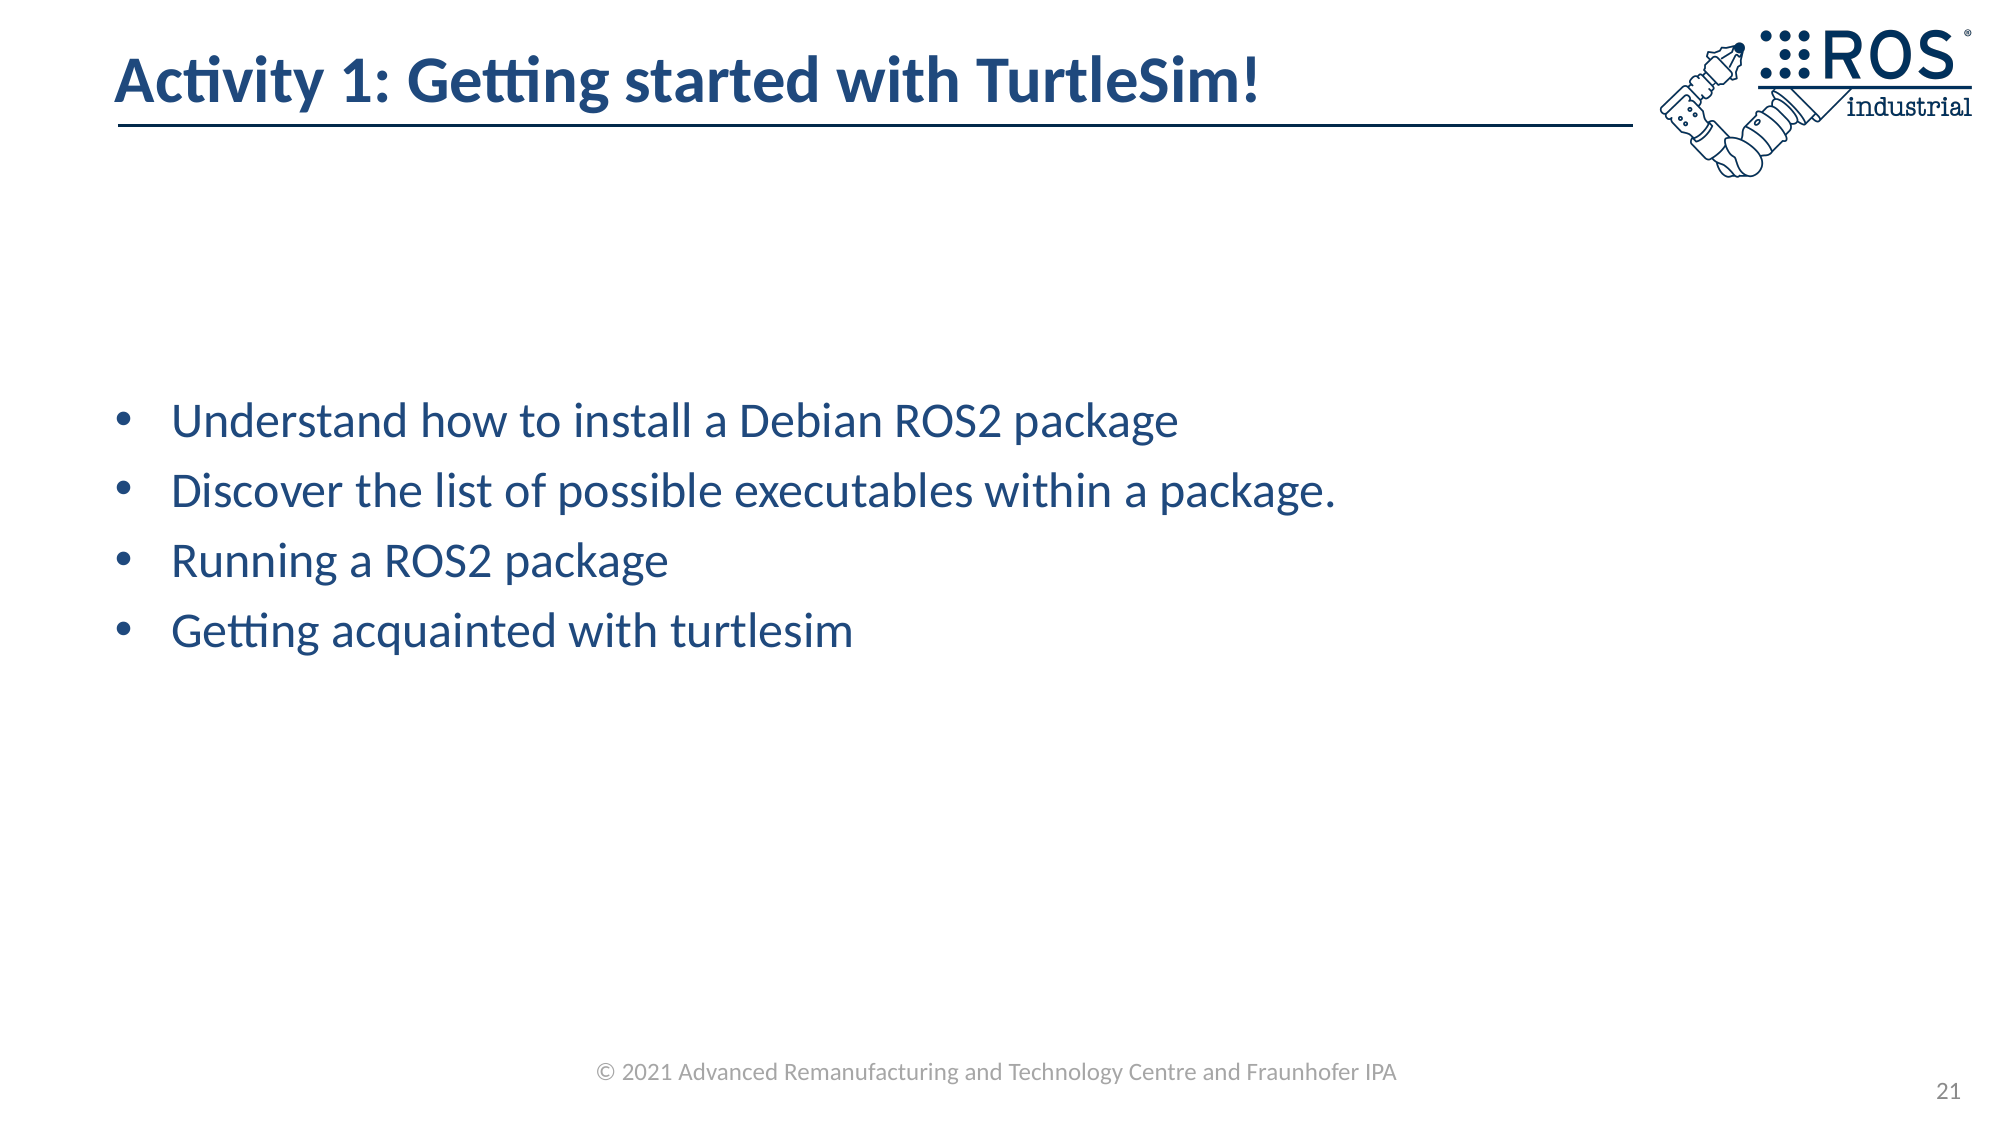

# Activity 1: Getting started with TurtleSim!
Understand how to install a Debian ROS2 package
Discover the list of possible executables within a package.
Running a ROS2 package
Getting acquainted with turtlesim
21